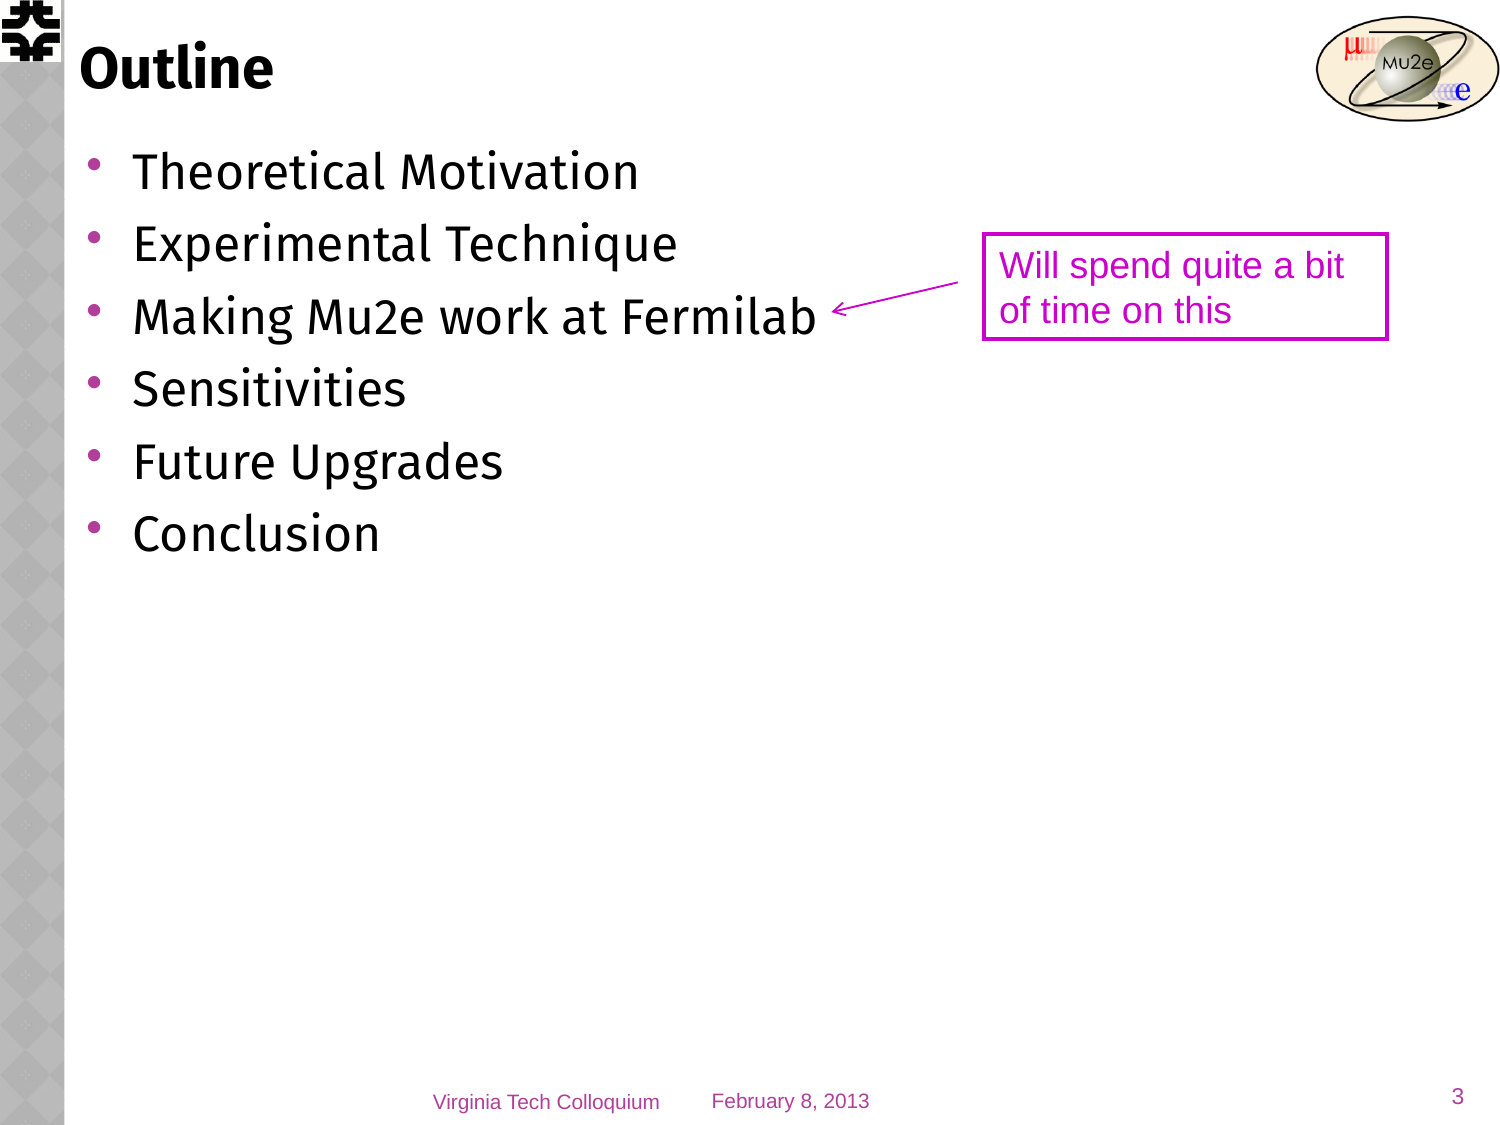

# Outline
Theoretical Motivation
Experimental Technique
Making Mu2e work at Fermilab
Sensitivities
Future Upgrades
Conclusion
Will spend quite a bit of time on this
3
Virginia Tech Colloquium
February 8, 2013